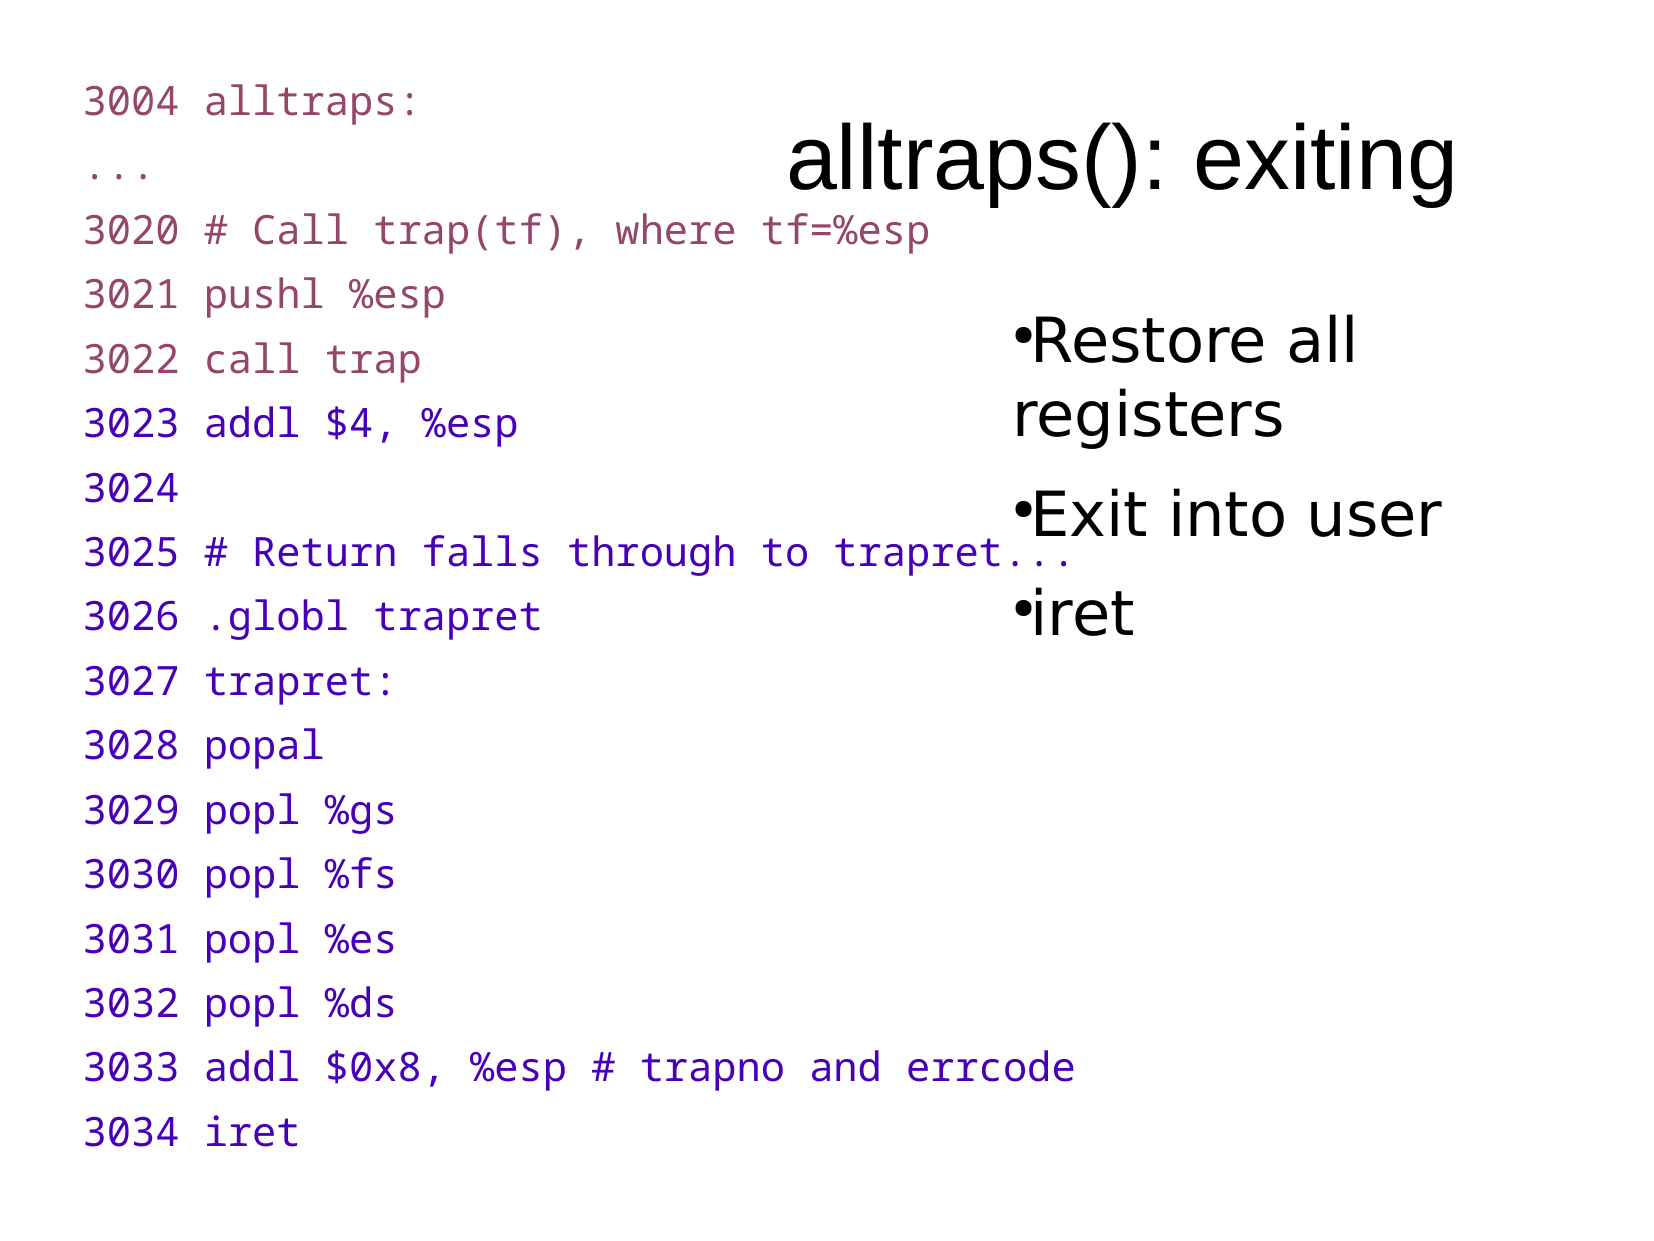

alltraps(): exiting
3004 alltraps:
...
3020 # Call trap(tf), where tf=%esp
3021 pushl %esp
3022 call trap
3023 addl $4, %esp
3024
3025 # Return falls through to trapret...
3026 .globl trapret
3027 trapret:
3028 popal
3029 popl %gs
3030 popl %fs
3031 popl %es
3032 popl %ds
3033 addl $0x8, %esp # trapno and errcode
3034 iret

Restore all registers
Exit into user
iret